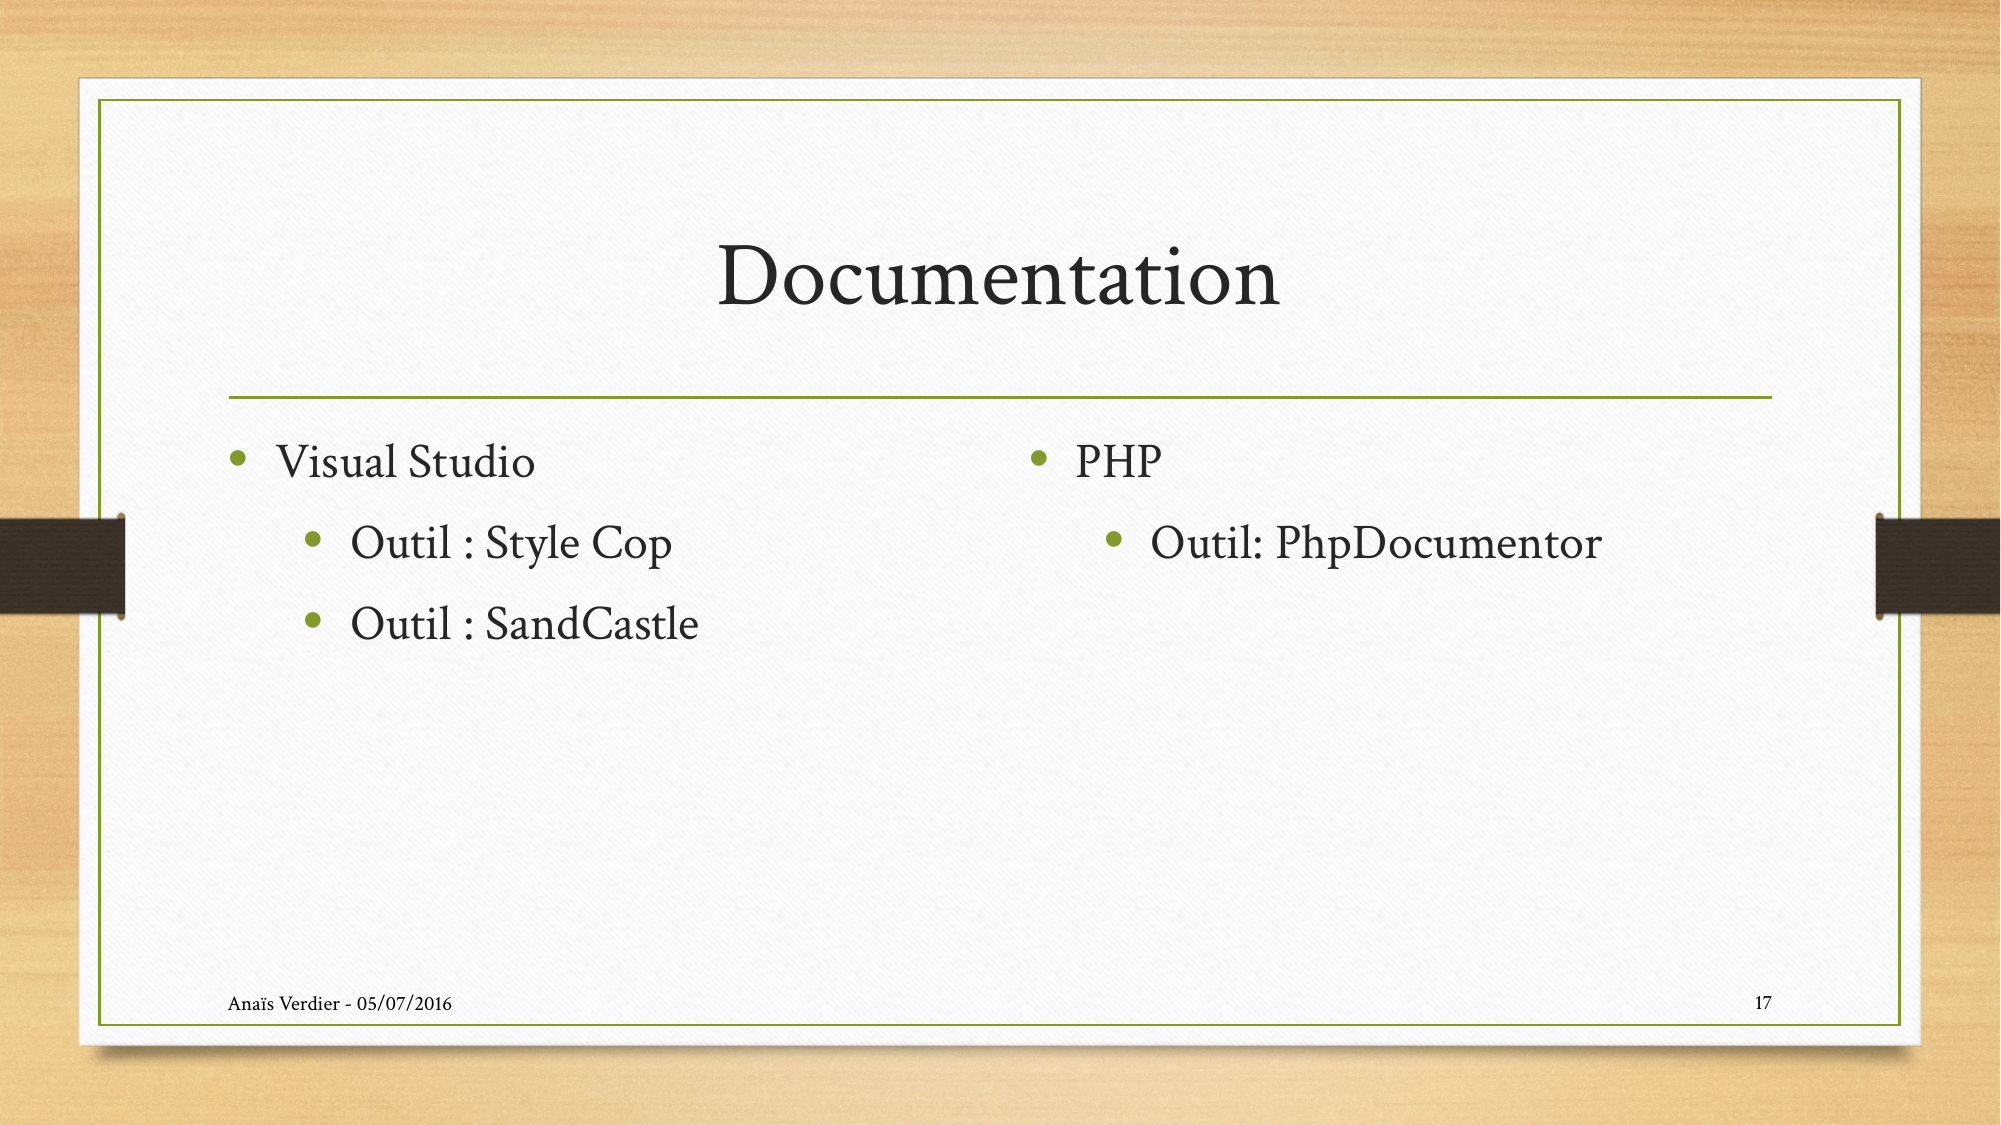

# Documentation
Visual Studio
Outil : Style Cop
Outil : SandCastle
PHP
Outil: PhpDocumentor
Anaïs Verdier - 05/07/2016
17